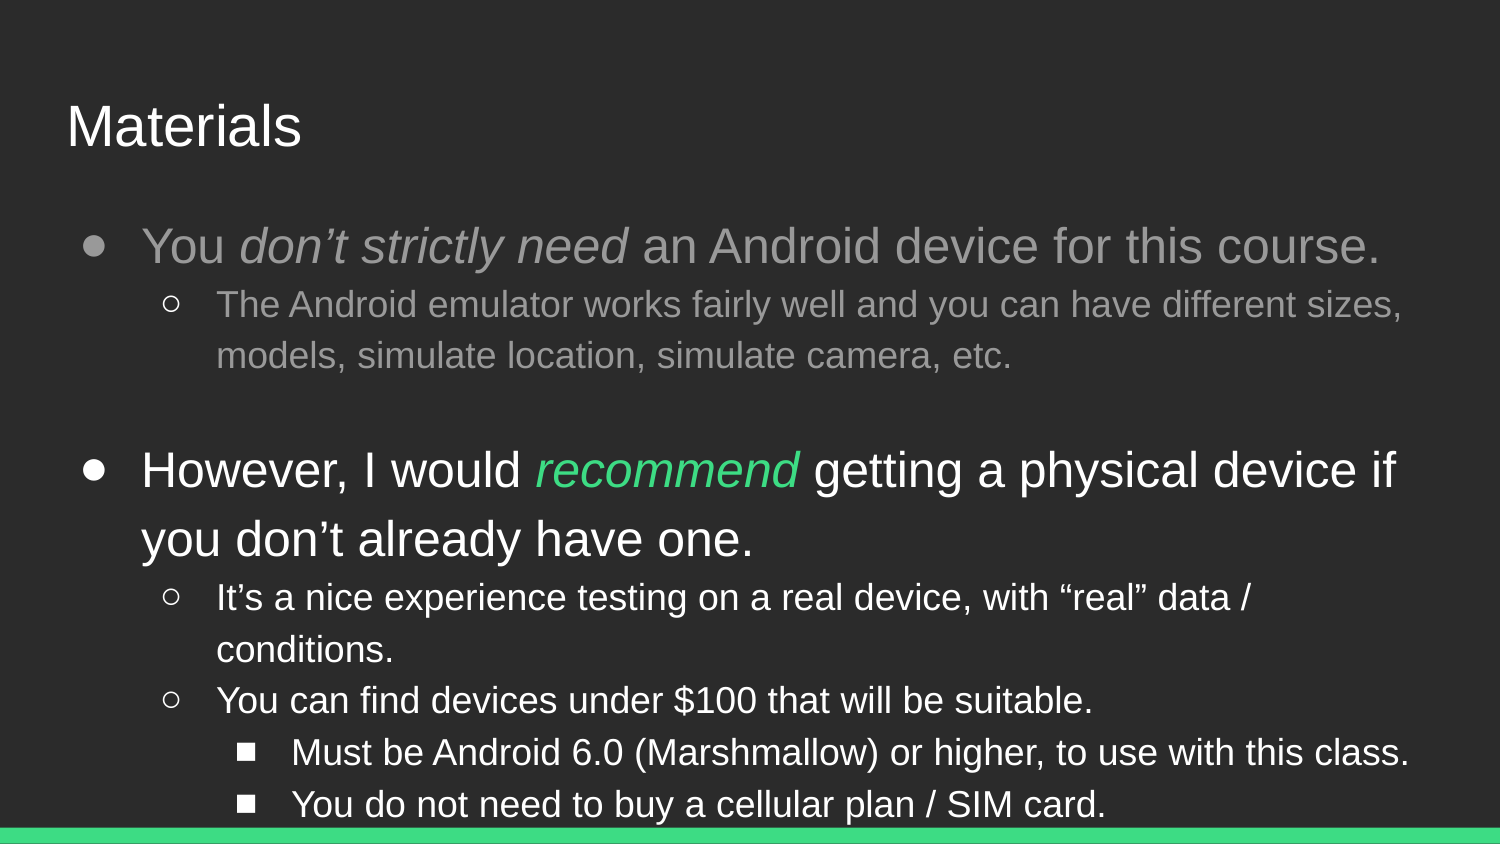

# Materials
You don’t strictly need an Android device for this course.
The Android emulator works fairly well and you can have different sizes, models, simulate location, simulate camera, etc.
However, I would recommend getting a physical device if you don’t already have one.
It’s a nice experience testing on a real device, with “real” data / conditions.
You can find devices under $100 that will be suitable.
Must be Android 6.0 (Marshmallow) or higher, to use with this class.
You do not need to buy a cellular plan / SIM card.